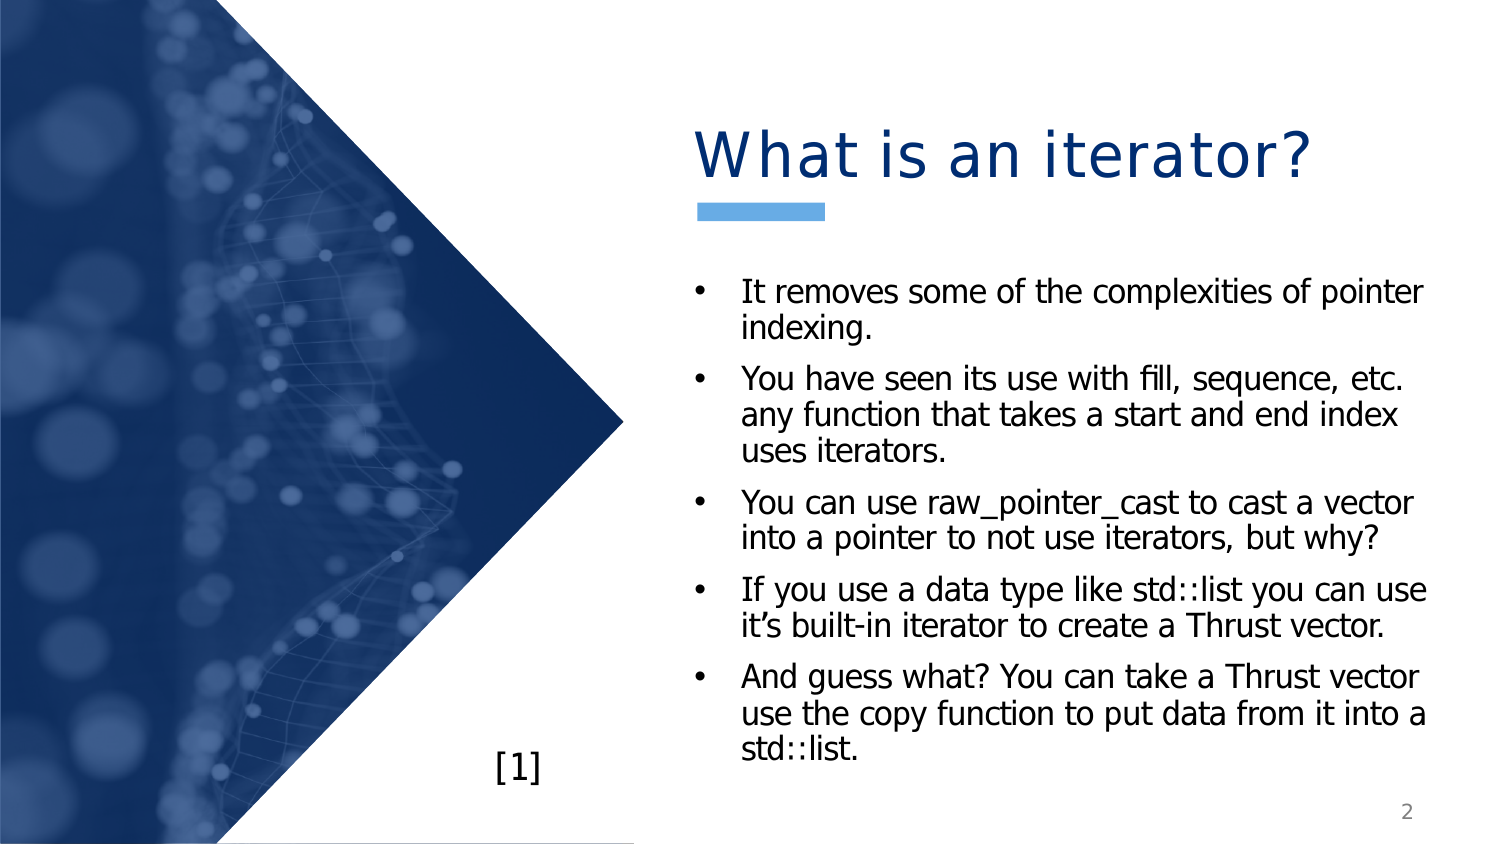

What is an iterator?
It removes some of the complexities of pointer indexing.
You have seen its use with fill, sequence, etc. any function that takes a start and end index uses iterators.
You can use raw_pointer_cast to cast a vector into a pointer to not use iterators, but why?
If you use a data type like std::list you can use it’s built-in iterator to create a Thrust vector.
And guess what? You can take a Thrust vector use the copy function to put data from it into a std::list.

[1]